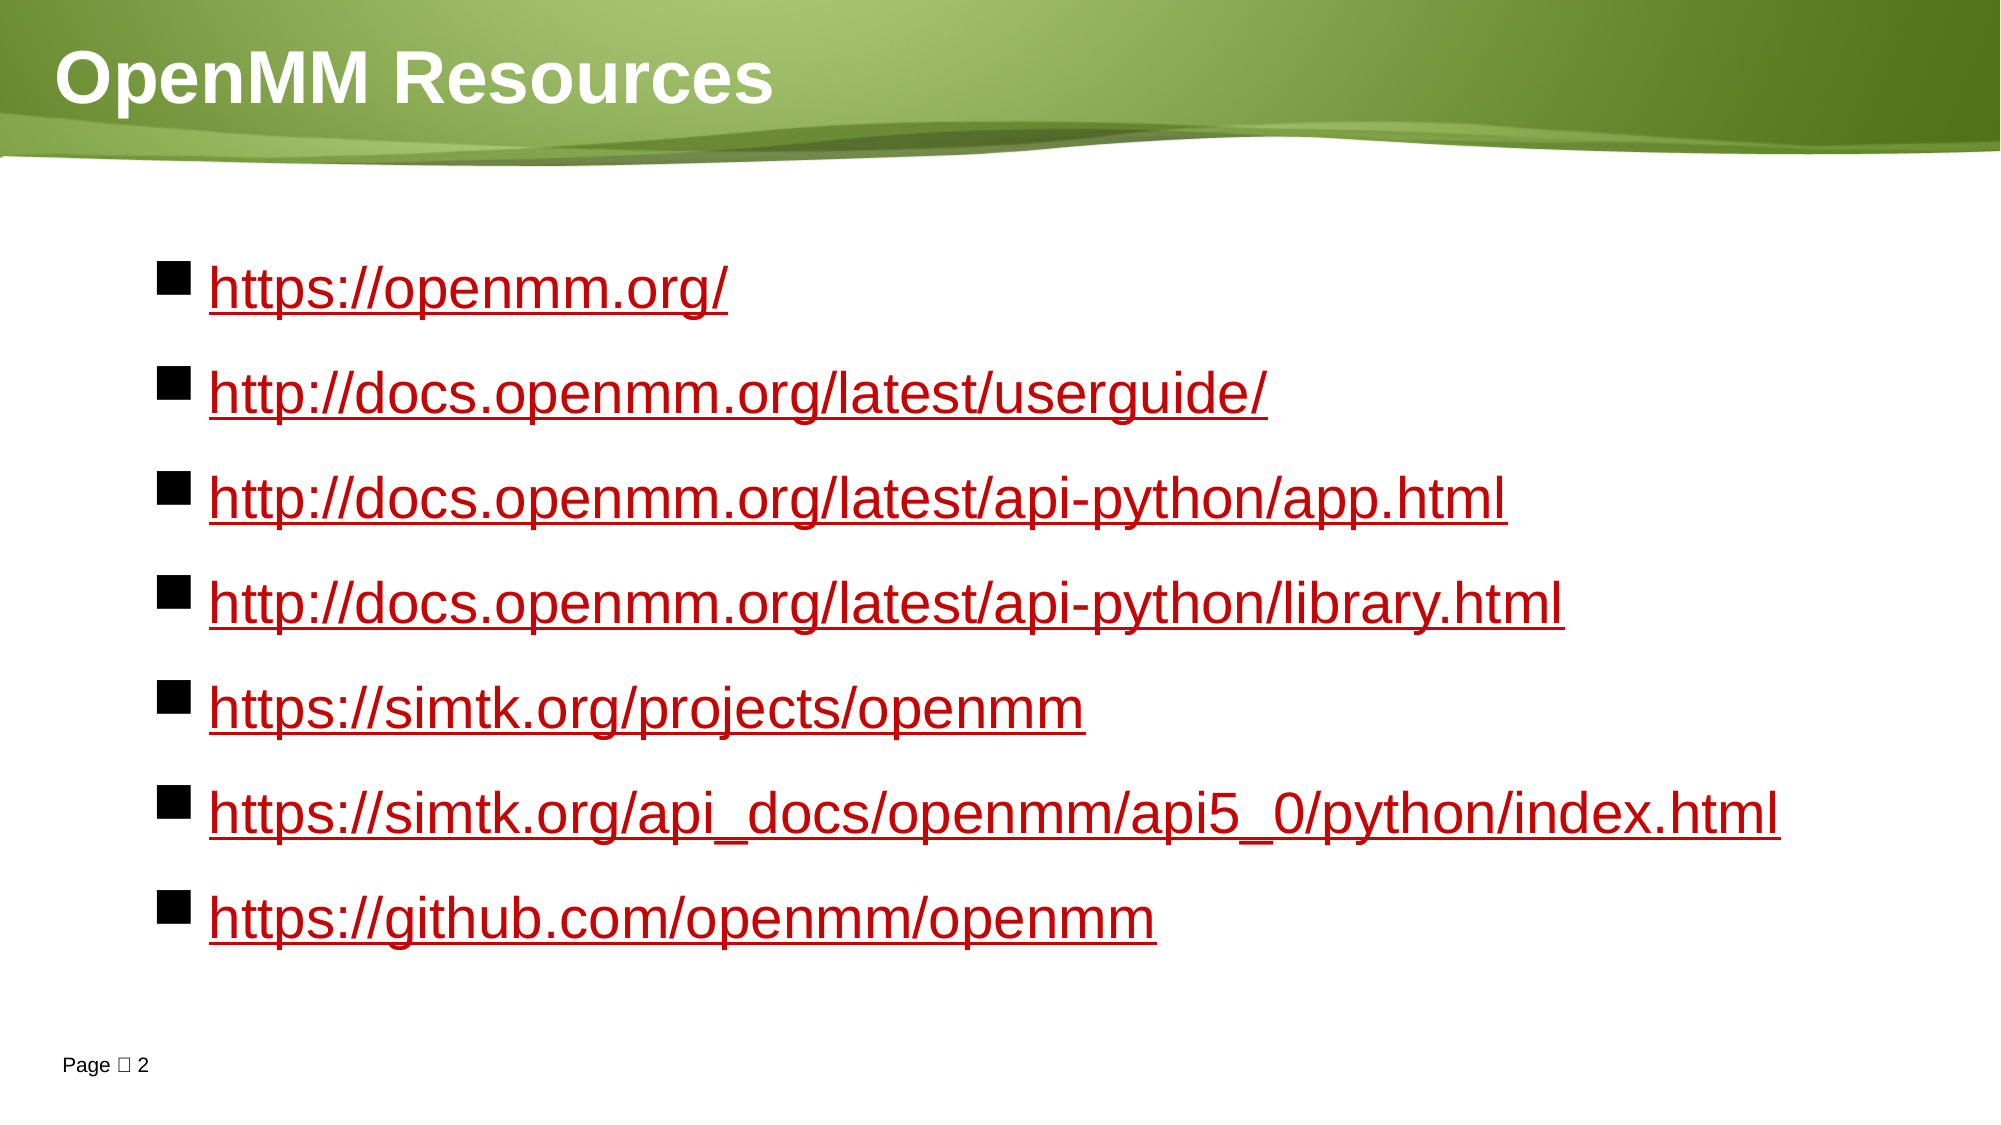

OpenMM Resources
https://openmm.org/
http://docs.openmm.org/latest/userguide/
http://docs.openmm.org/latest/api-python/app.html
http://docs.openmm.org/latest/api-python/library.html
https://simtk.org/projects/openmm
https://simtk.org/api_docs/openmm/api5_0/python/index.html
https://github.com/openmm/openmm